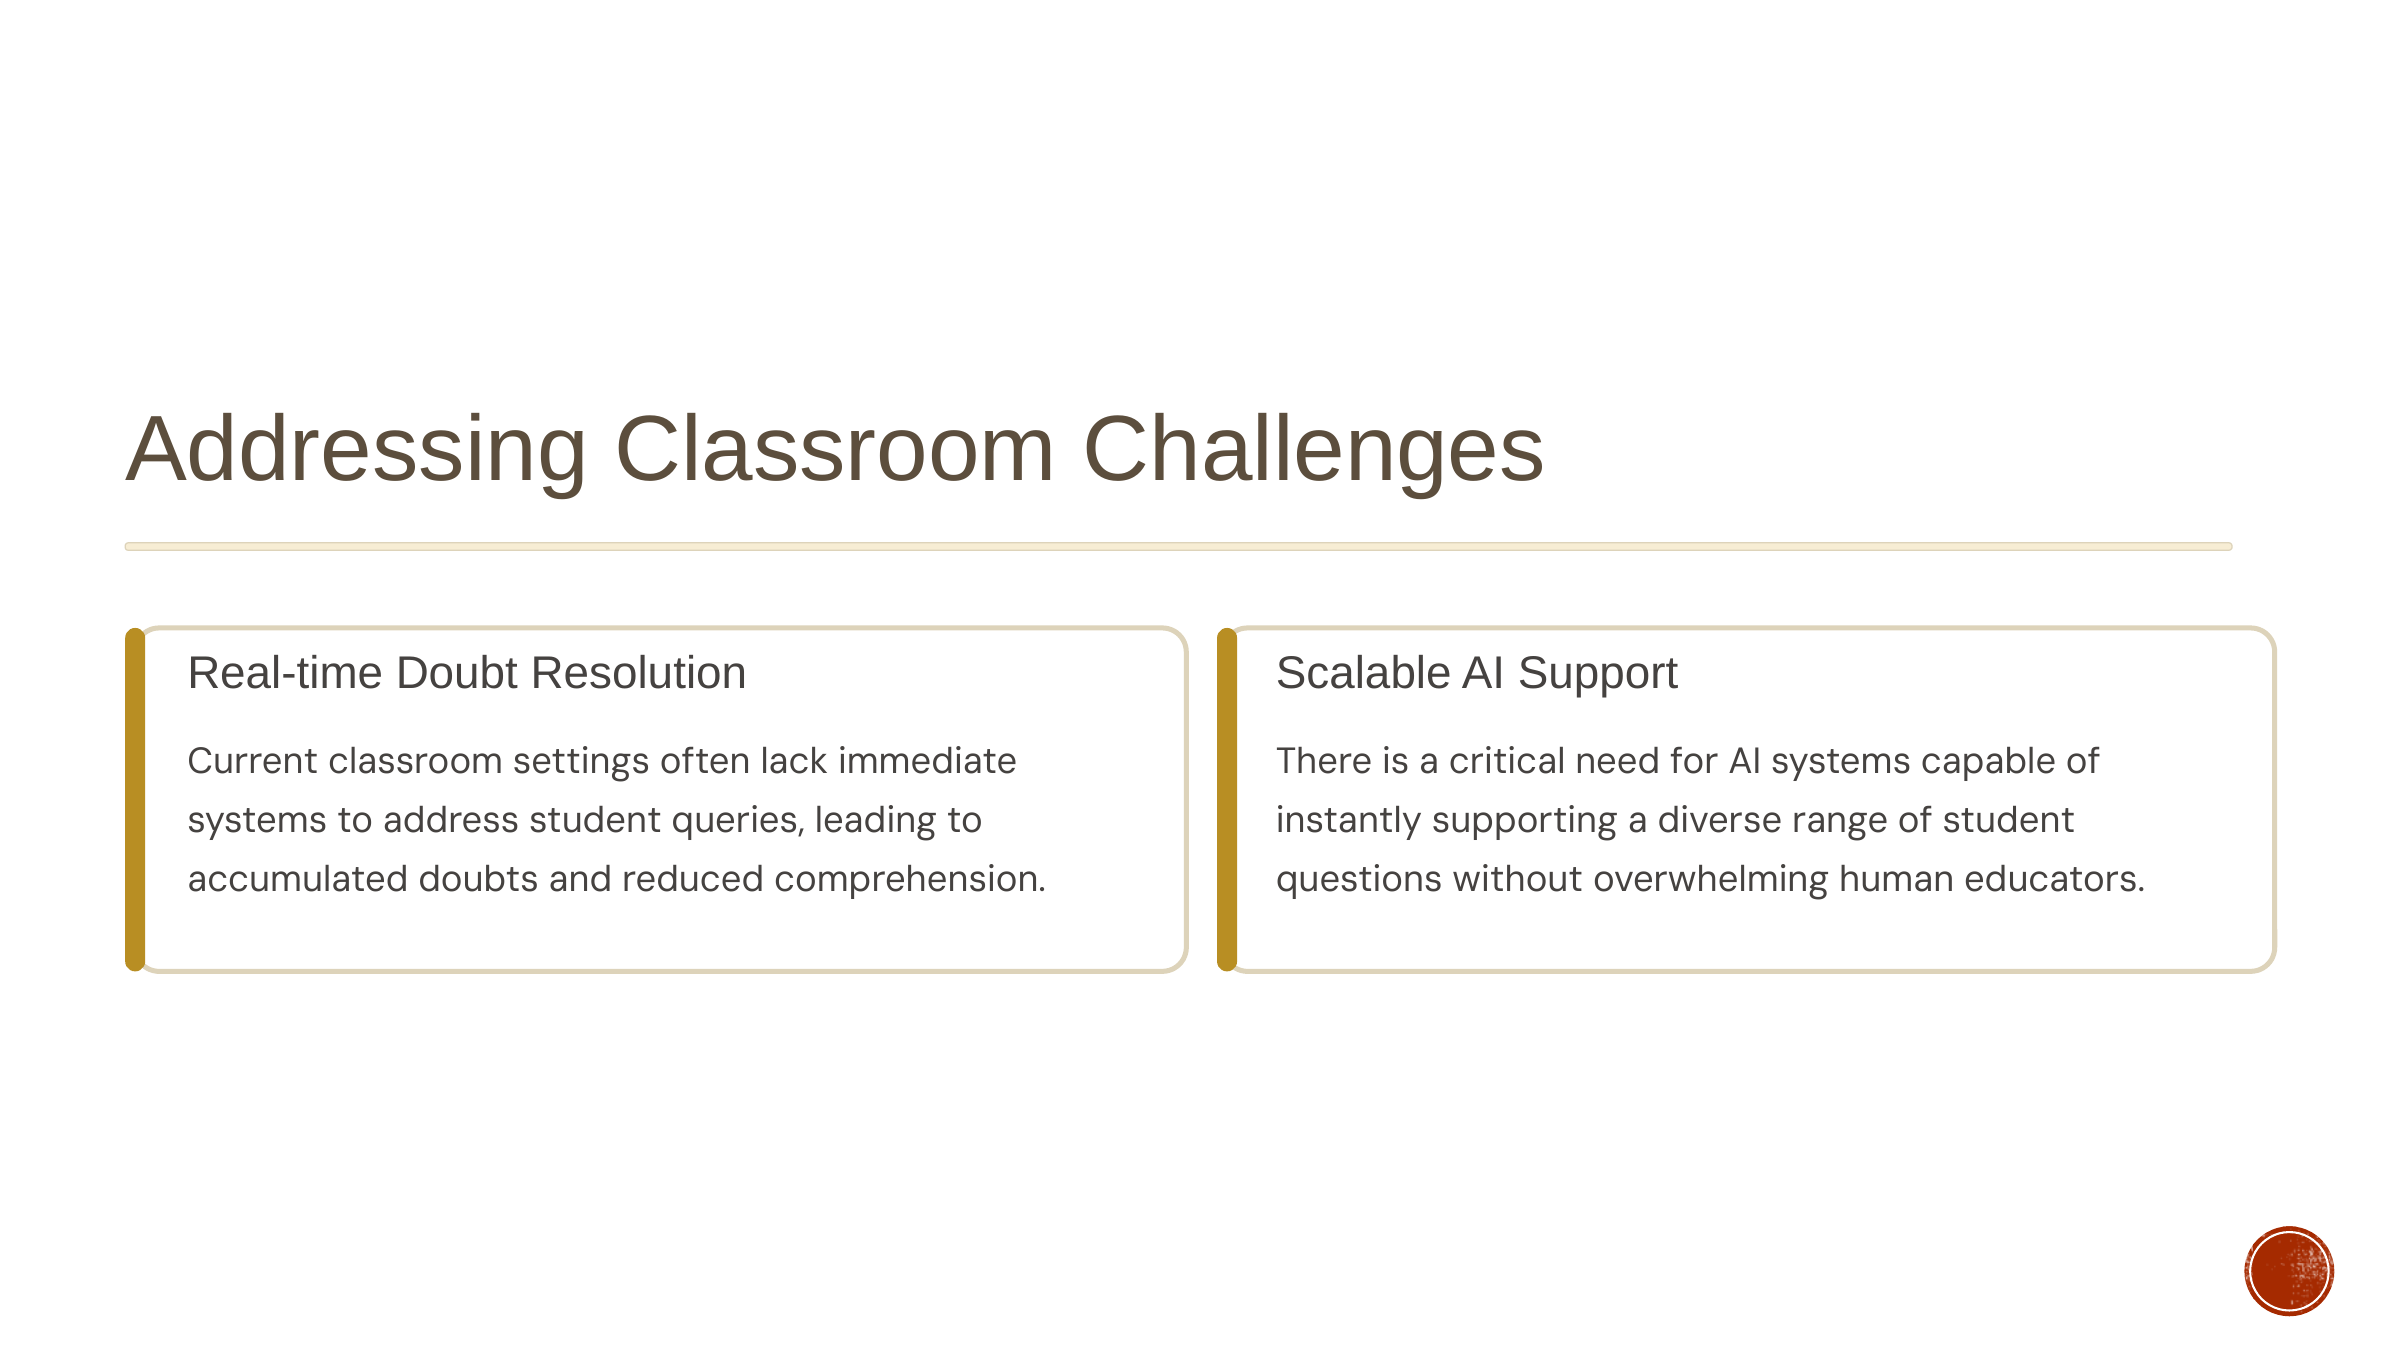

Addressing Classroom Challenges

Real-time Doubt Resolution
Scalable AI Support
Current classroom settings often lack immediate systems to address student queries, leading to accumulated doubts and reduced comprehension.
There is a critical need for AI systems capable of instantly supporting a diverse range of student questions without overwhelming human educators.